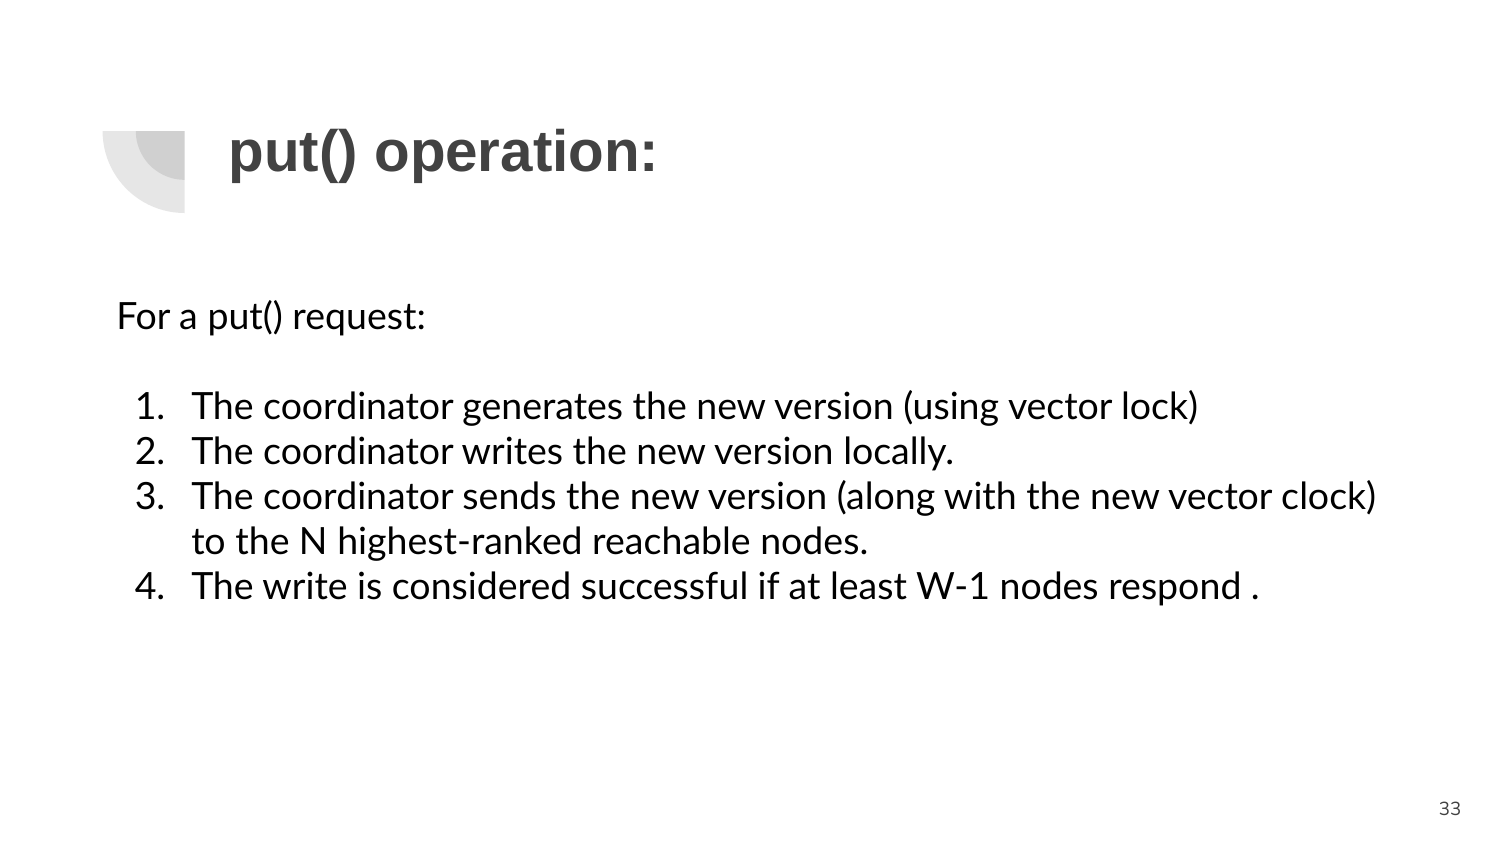

# put() operation:

For a put() request:

The coordinator generates the new version (using vector lock)
The coordinator writes the new version locally.
The coordinator sends the new version (along with the new vector clock) to the N highest-ranked reachable nodes.
The write is considered successful if at least W-1 nodes respond .
33